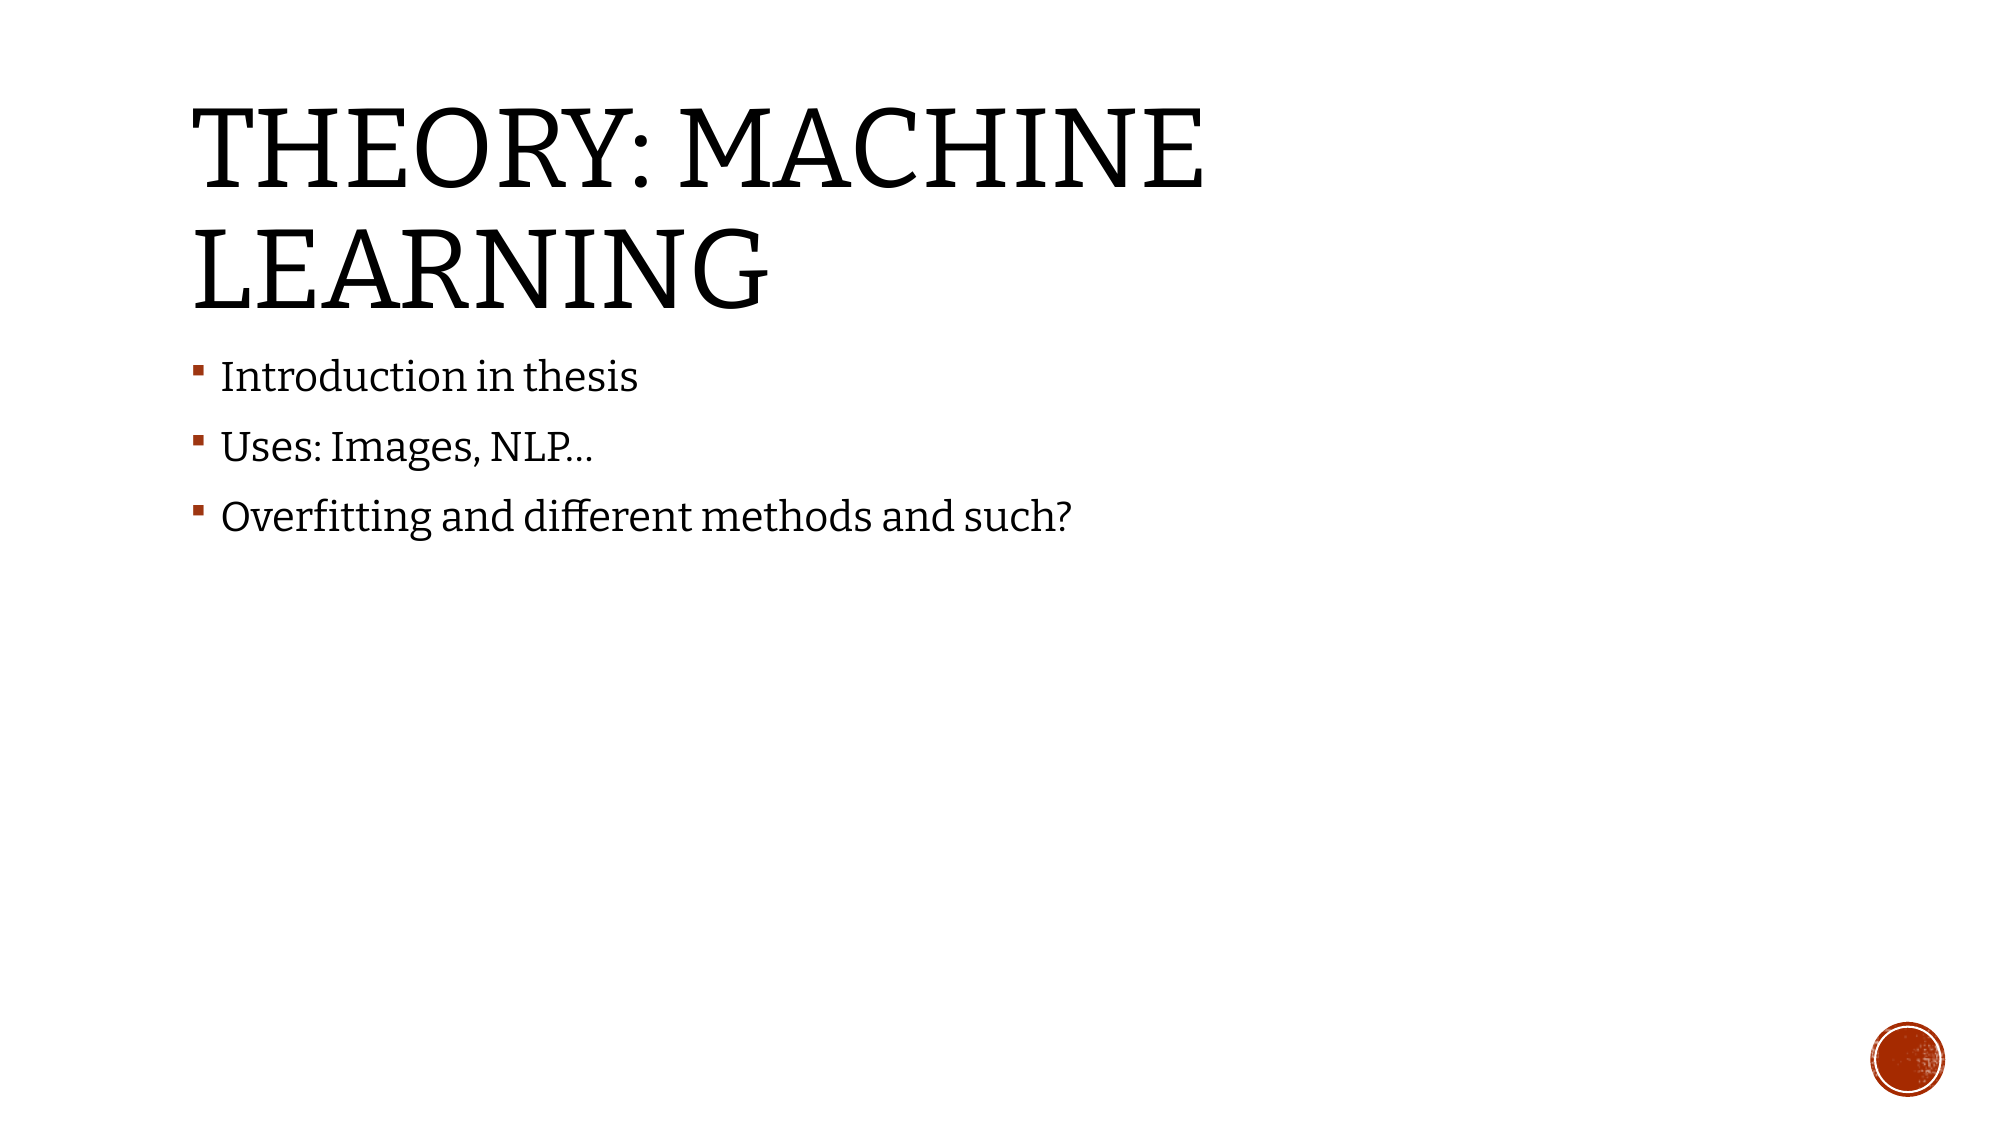

# Theory: Machine learning
Introduction in thesis
Uses: Images, NLP…
Overfitting and different methods and such?